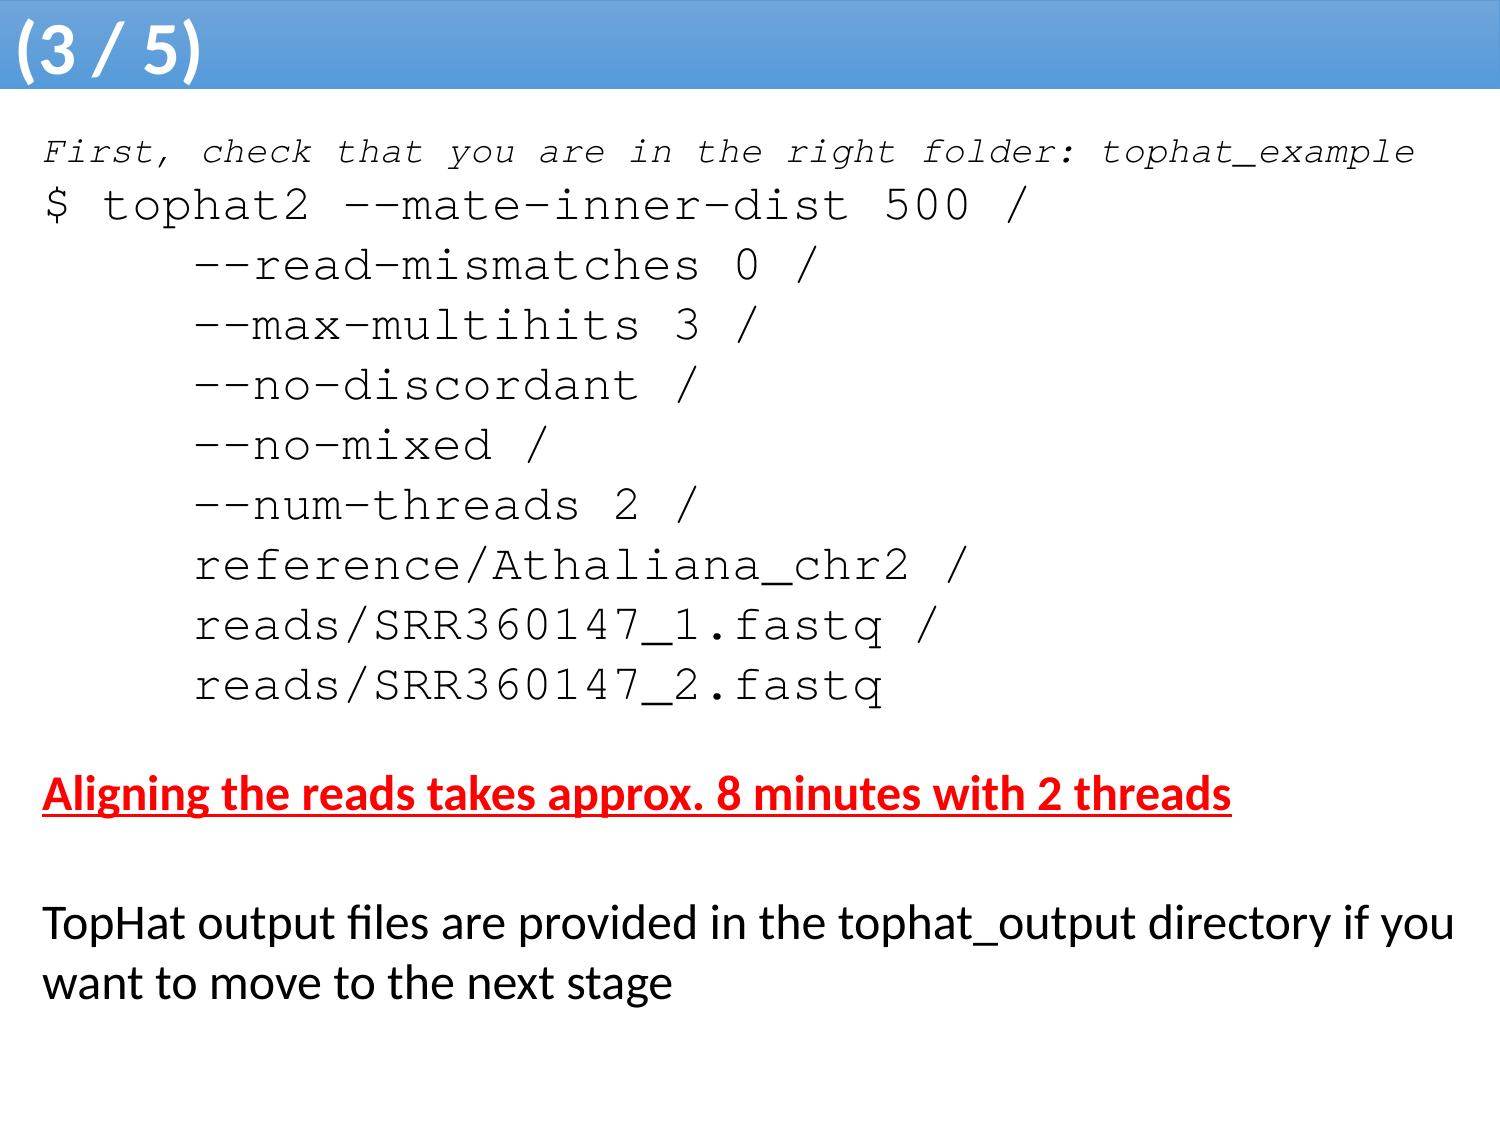

(3 / 5)
First, check that you are in the right folder: tophat_example
$ tophat2 --mate-inner-dist 500 /
	--read-mismatches 0 /
	--max-multihits 3 /
	--no-discordant /
	--no-mixed /
	--num-threads 2 /
	reference/Athaliana_chr2 /
	reads/SRR360147_1.fastq /
	reads/SRR360147_2.fastq

Aligning the reads takes approx. 8 minutes with 2 threads

TopHat output files are provided in the tophat_output directory if you want to move to the next stage